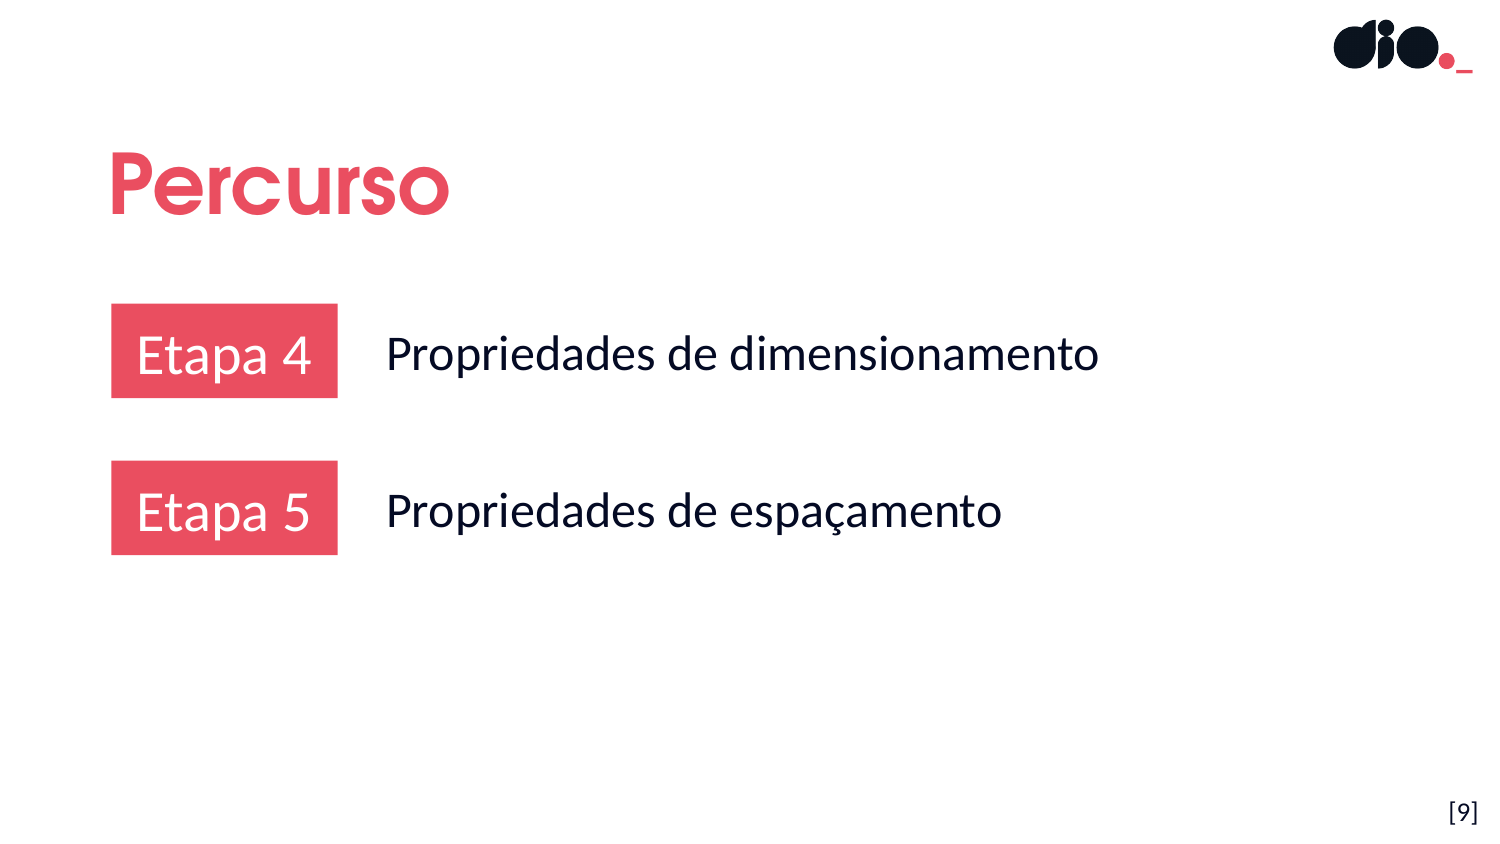

Percurso
Etapa 4
Propriedades de dimensionamento
Etapa 5
Propriedades de espaçamento
[9]